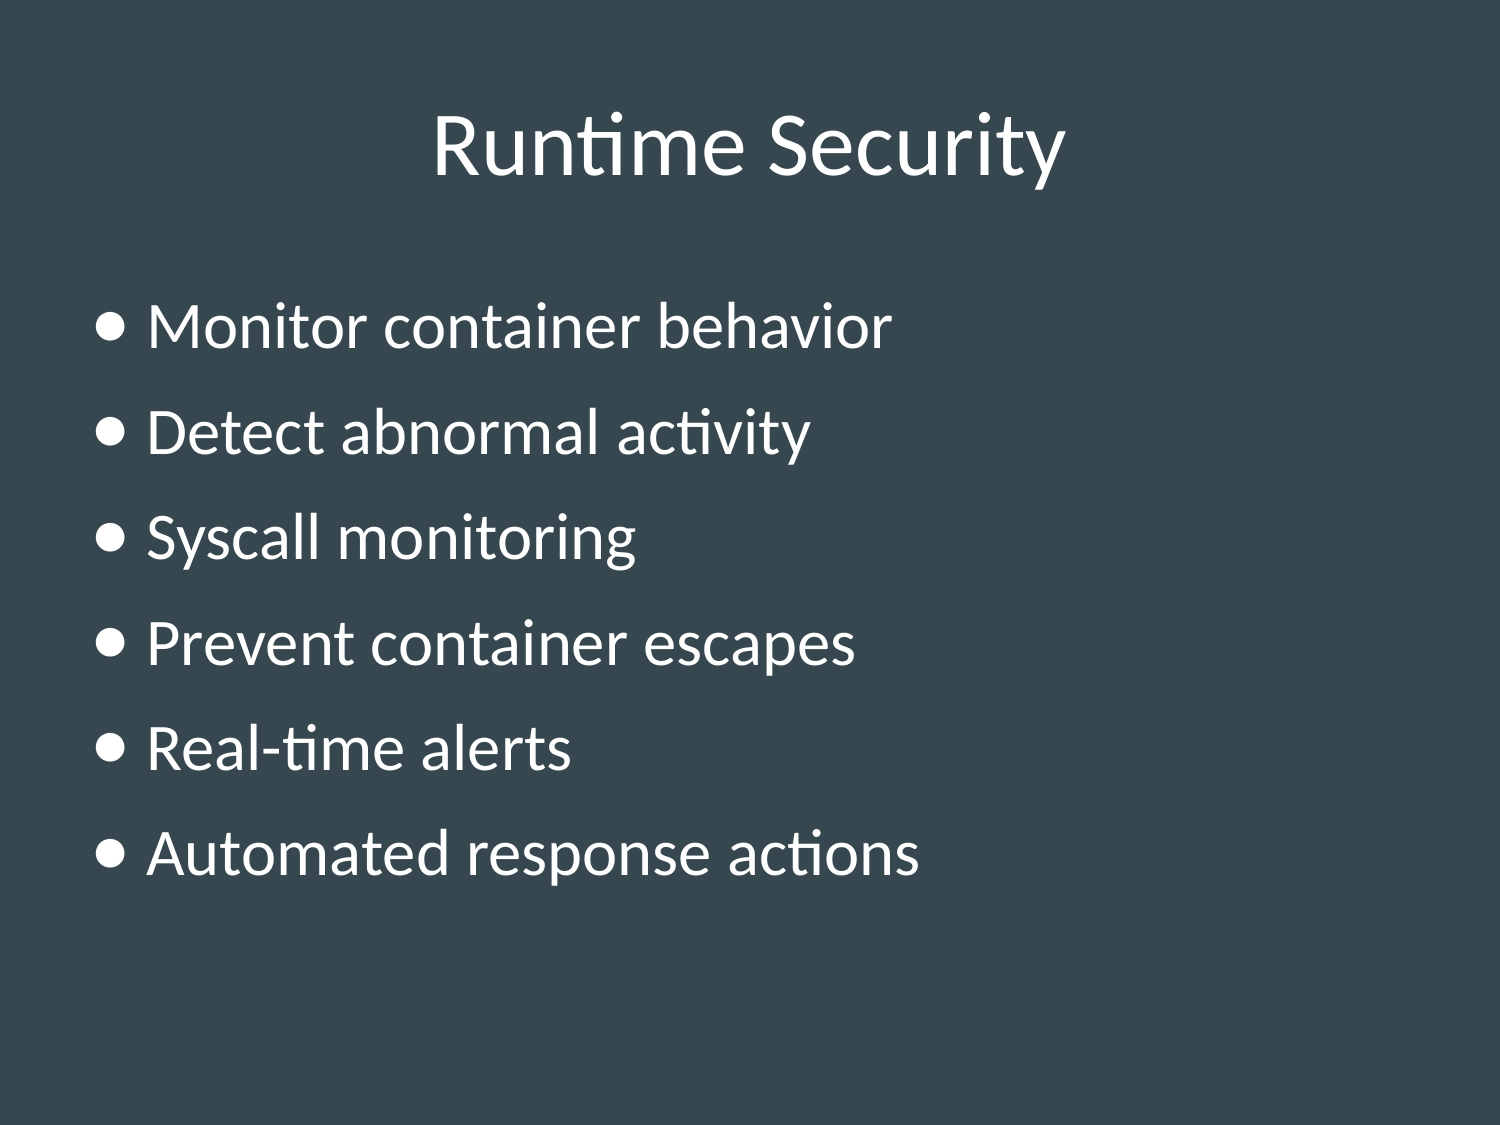

# Runtime Security
Monitor container behavior
Detect abnormal activity
Syscall monitoring
Prevent container escapes
Real-time alerts
Automated response actions